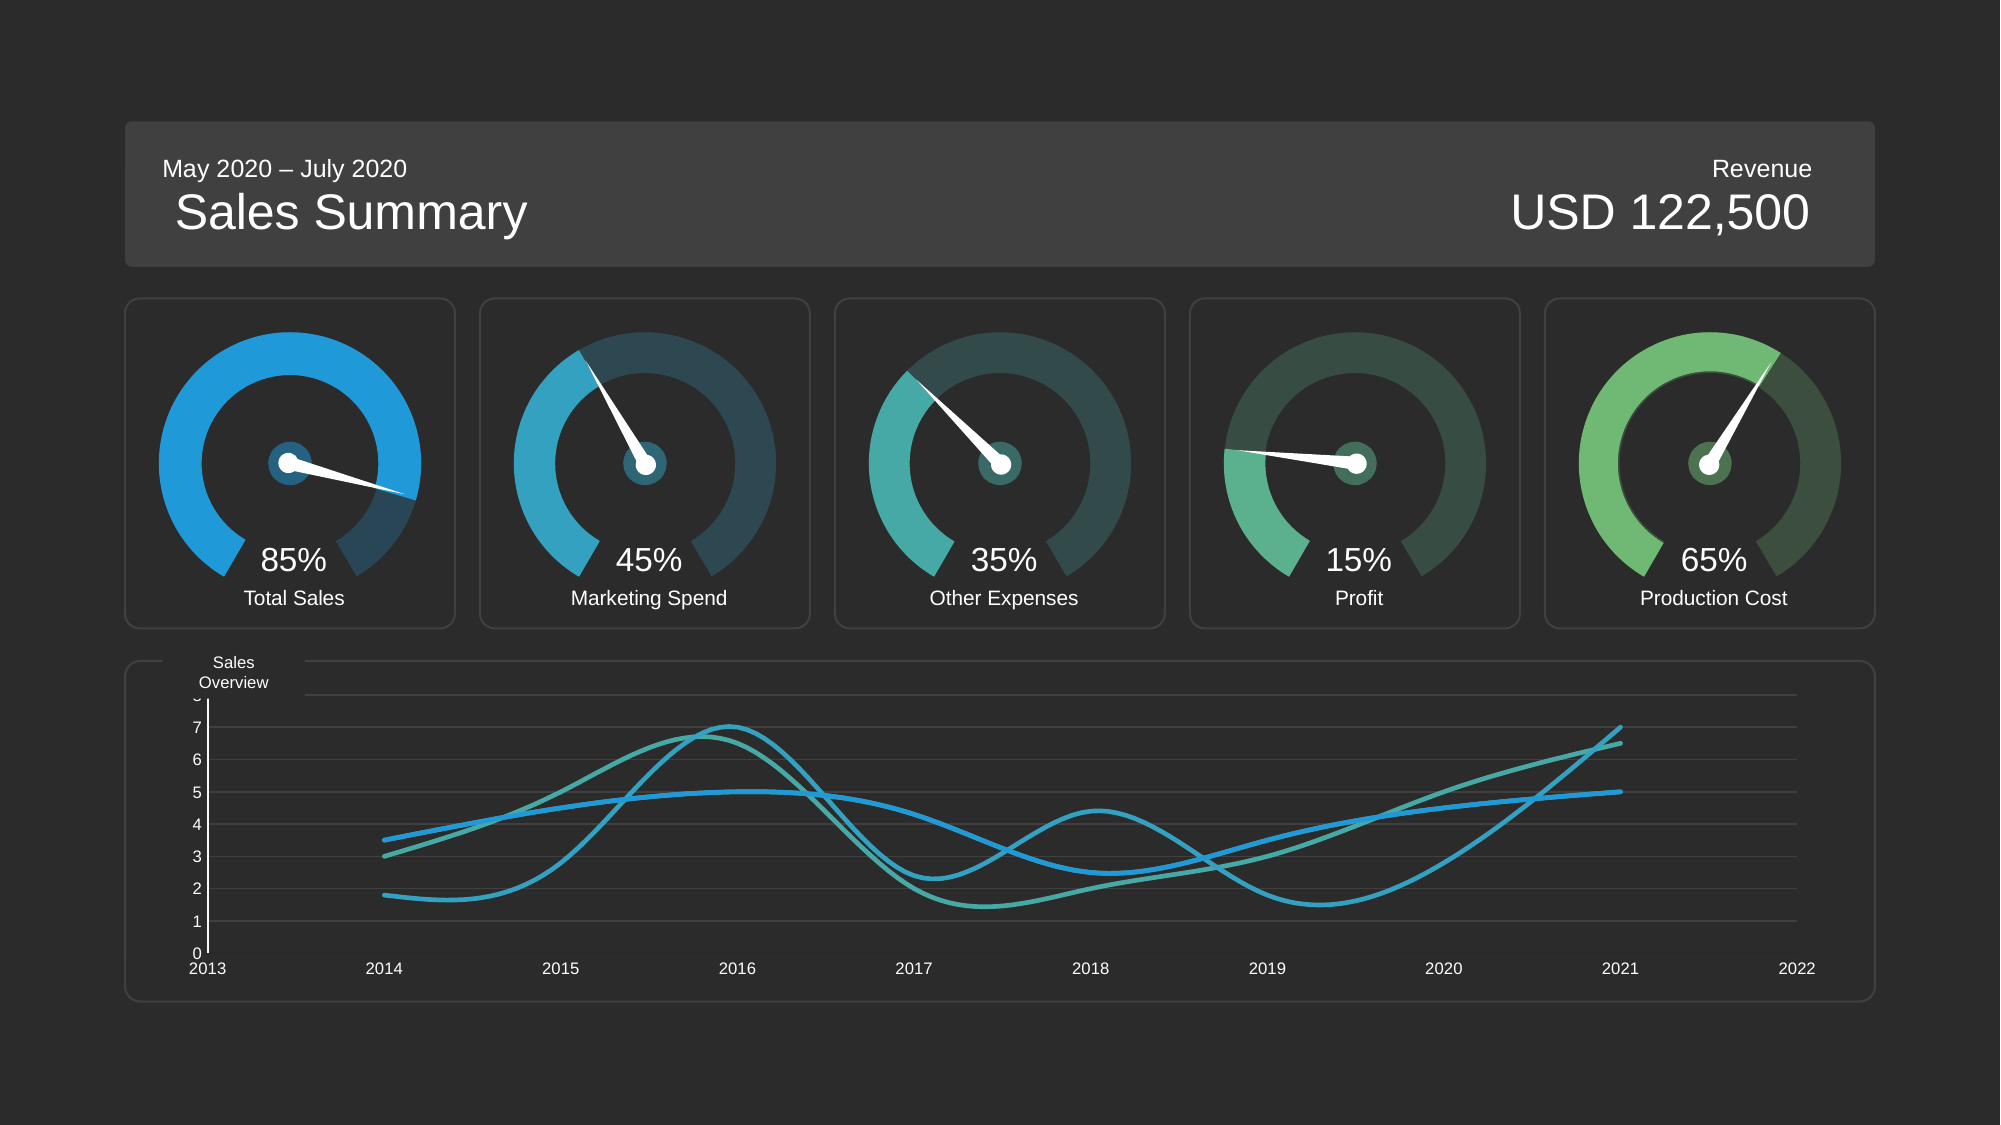

May 2020 – July 2020
Revenue
Sales Summary
USD 122,500

85%
45%
35%
15%
65%
Total Sales
Marketing Spend
Other Expenses
Profit
Production Cost
Sales Overview

### Chart

| Category | Sales | Revenue  | Profit | Tax |
|---|---|---|---|---|